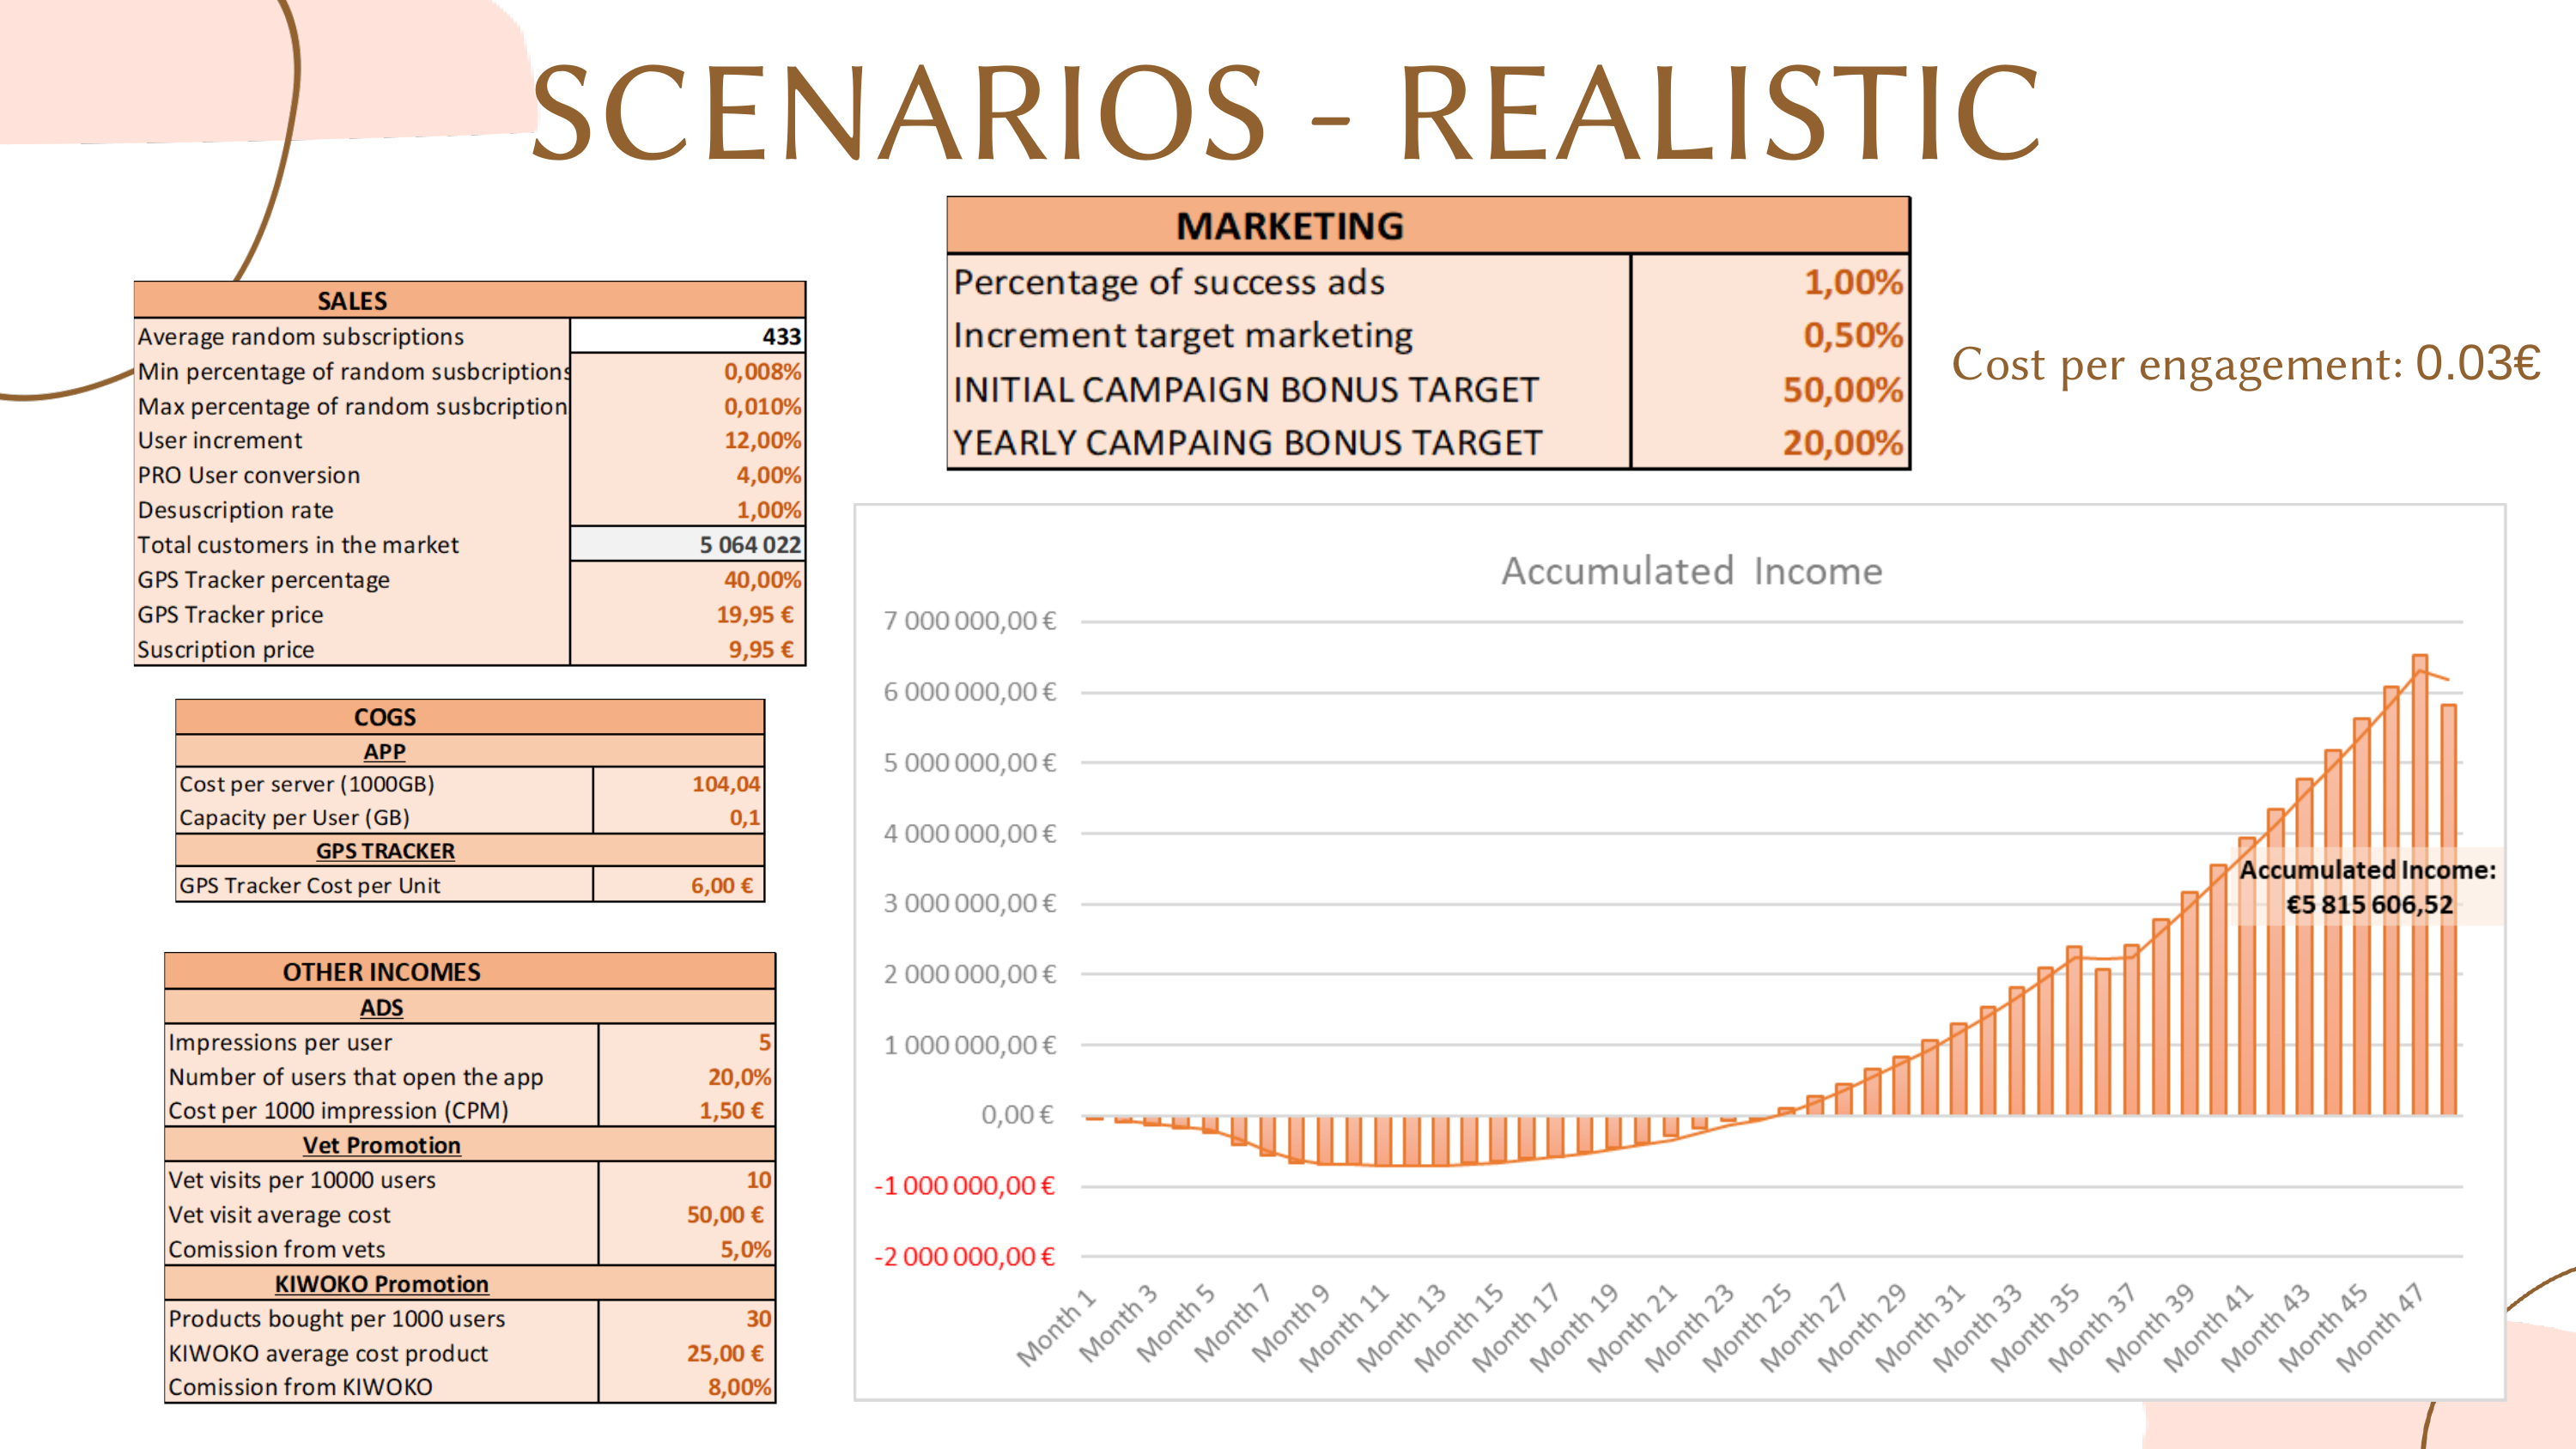

SCENARIOS - REALISTIC

Cost per engagement: 0.03€